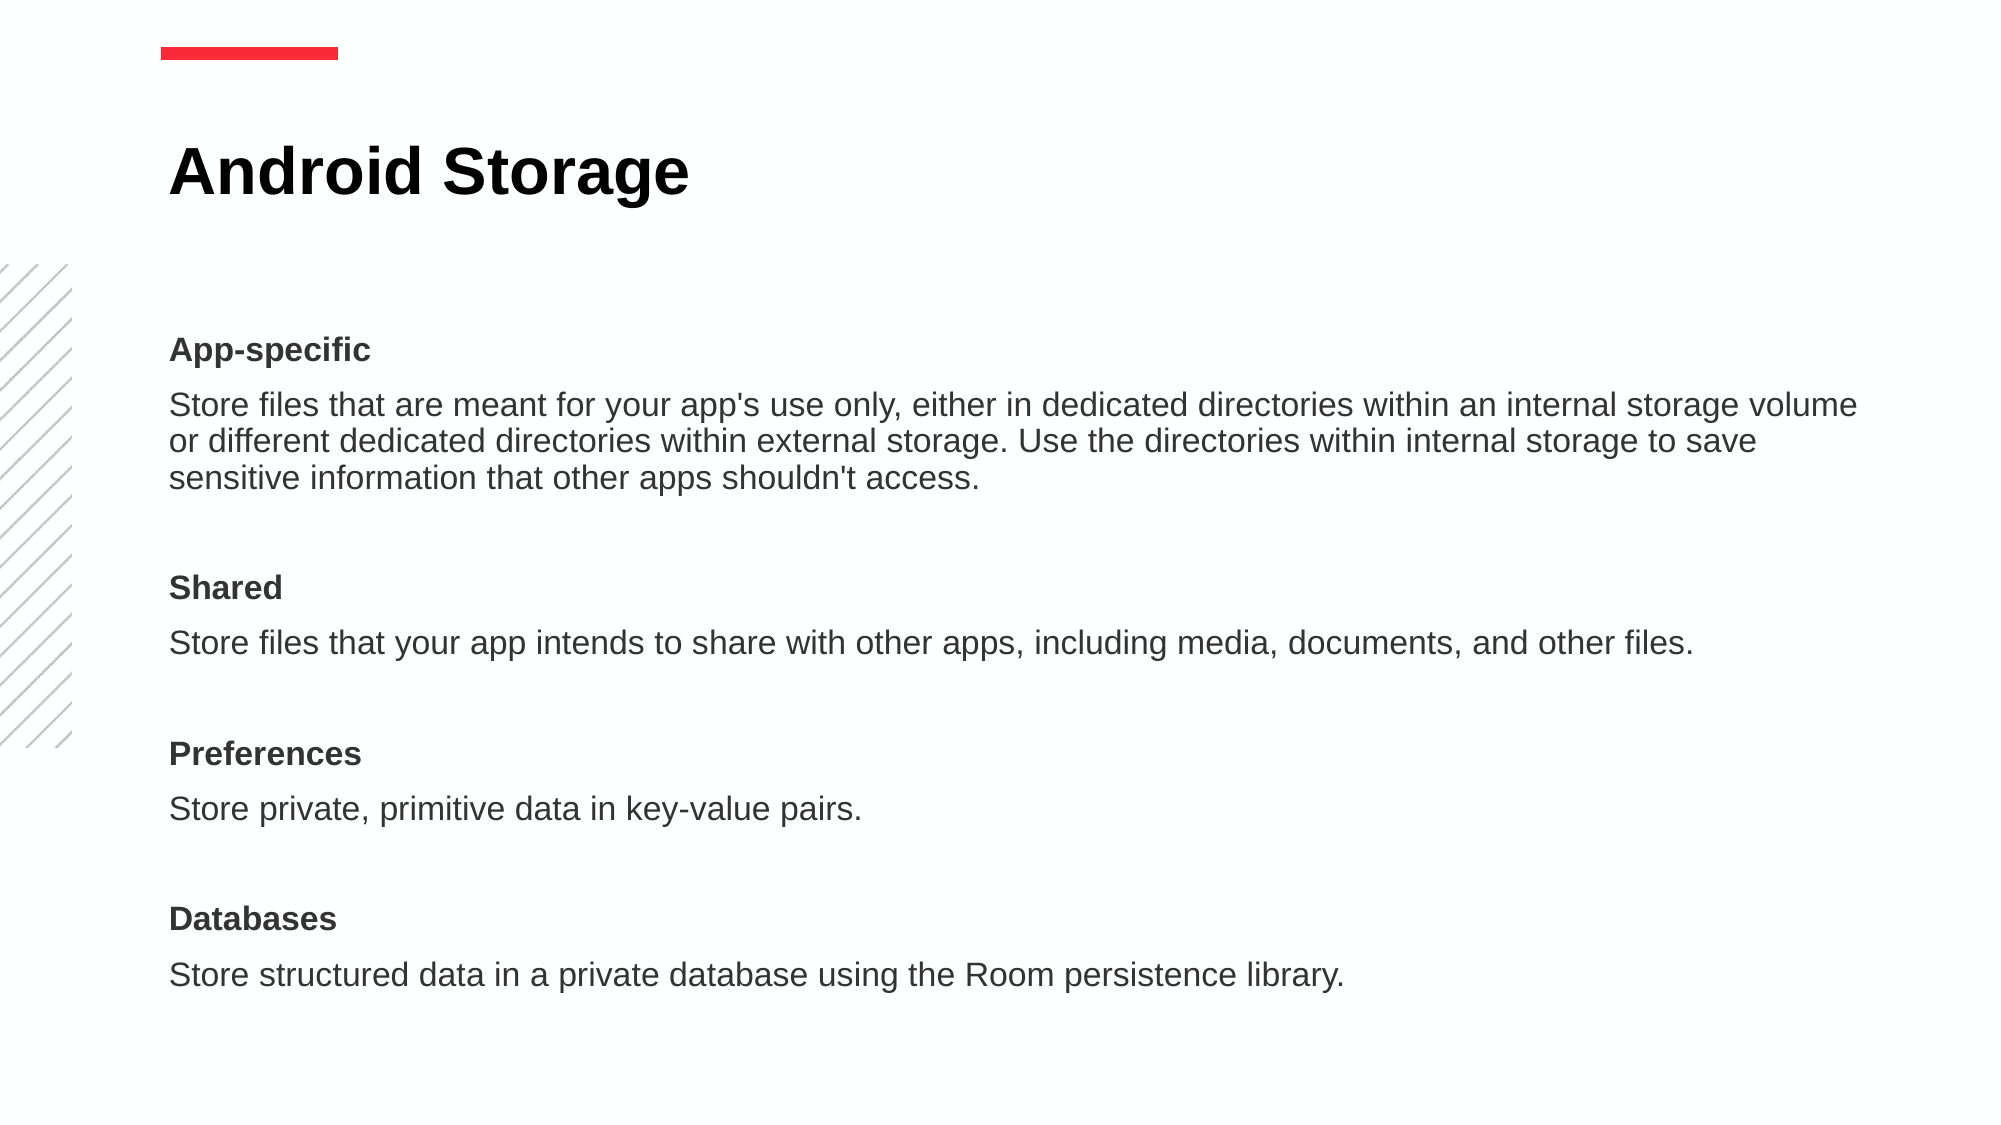

Android Storage
App-specific
Store files that are meant for your app's use only, either in dedicated directories within an internal storage volume or different dedicated directories within external storage. Use the directories within internal storage to save sensitive information that other apps shouldn't access.

Shared
Store files that your app intends to share with other apps, including media, documents, and other files.

Preferences
Store private, primitive data in key-value pairs.

Databases
Store structured data in a private database using the Room persistence library.
5